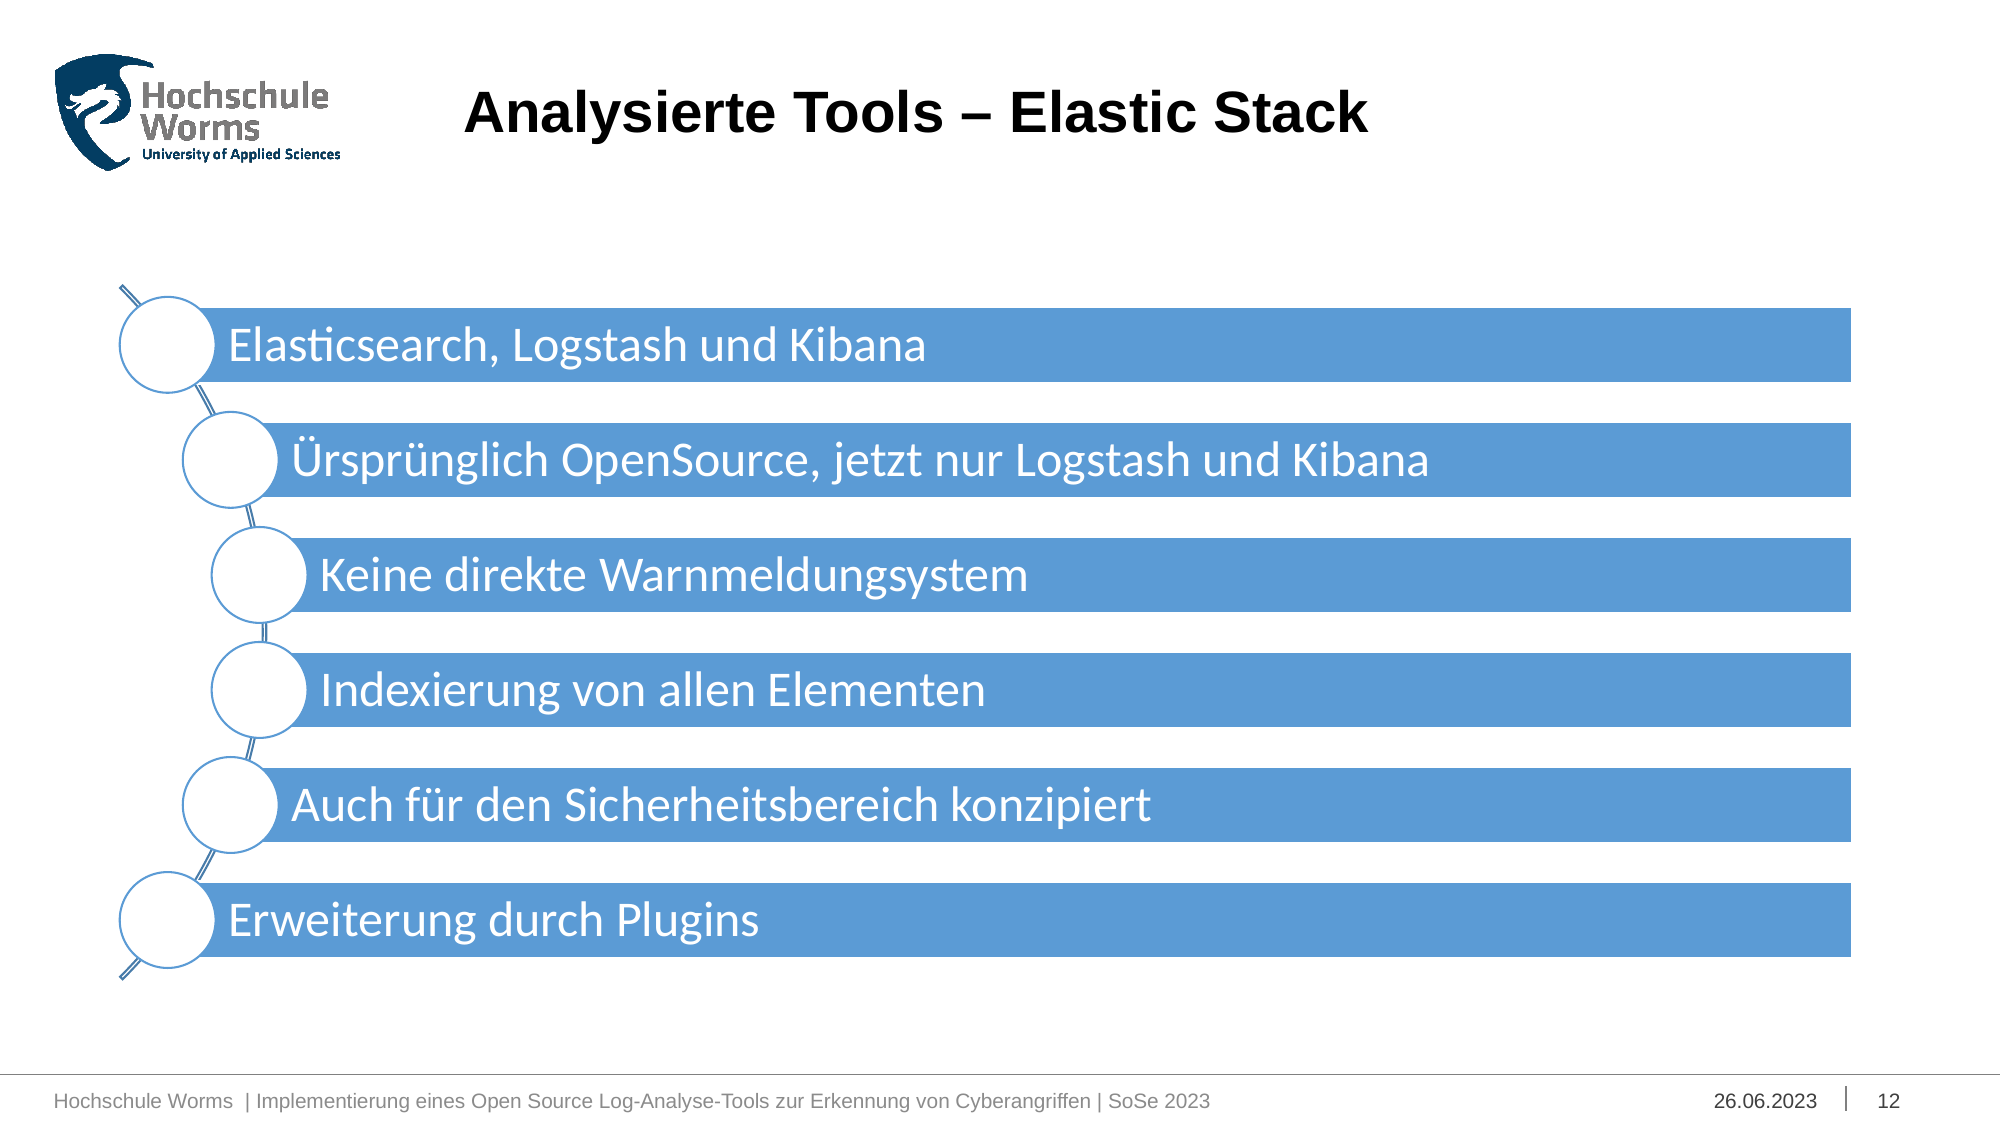

# Analysierte Tools – Elastic Stack
Elasticsearch, Logstash und Kibana
Ürsprünglich OpenSource, jetzt nur Logstash und Kibana
Keine direkte Warnmeldungsystem
Indexierung von allen Elementen
Auch für den Sicherheitsbereich konzipiert
Erweiterung durch Plugins
Hochschule Worms  | Implementierung eines Open Source Log-Analyse-Tools zur Erkennung von Cyberangriffen | SoSe 2023
26.06.2023
12